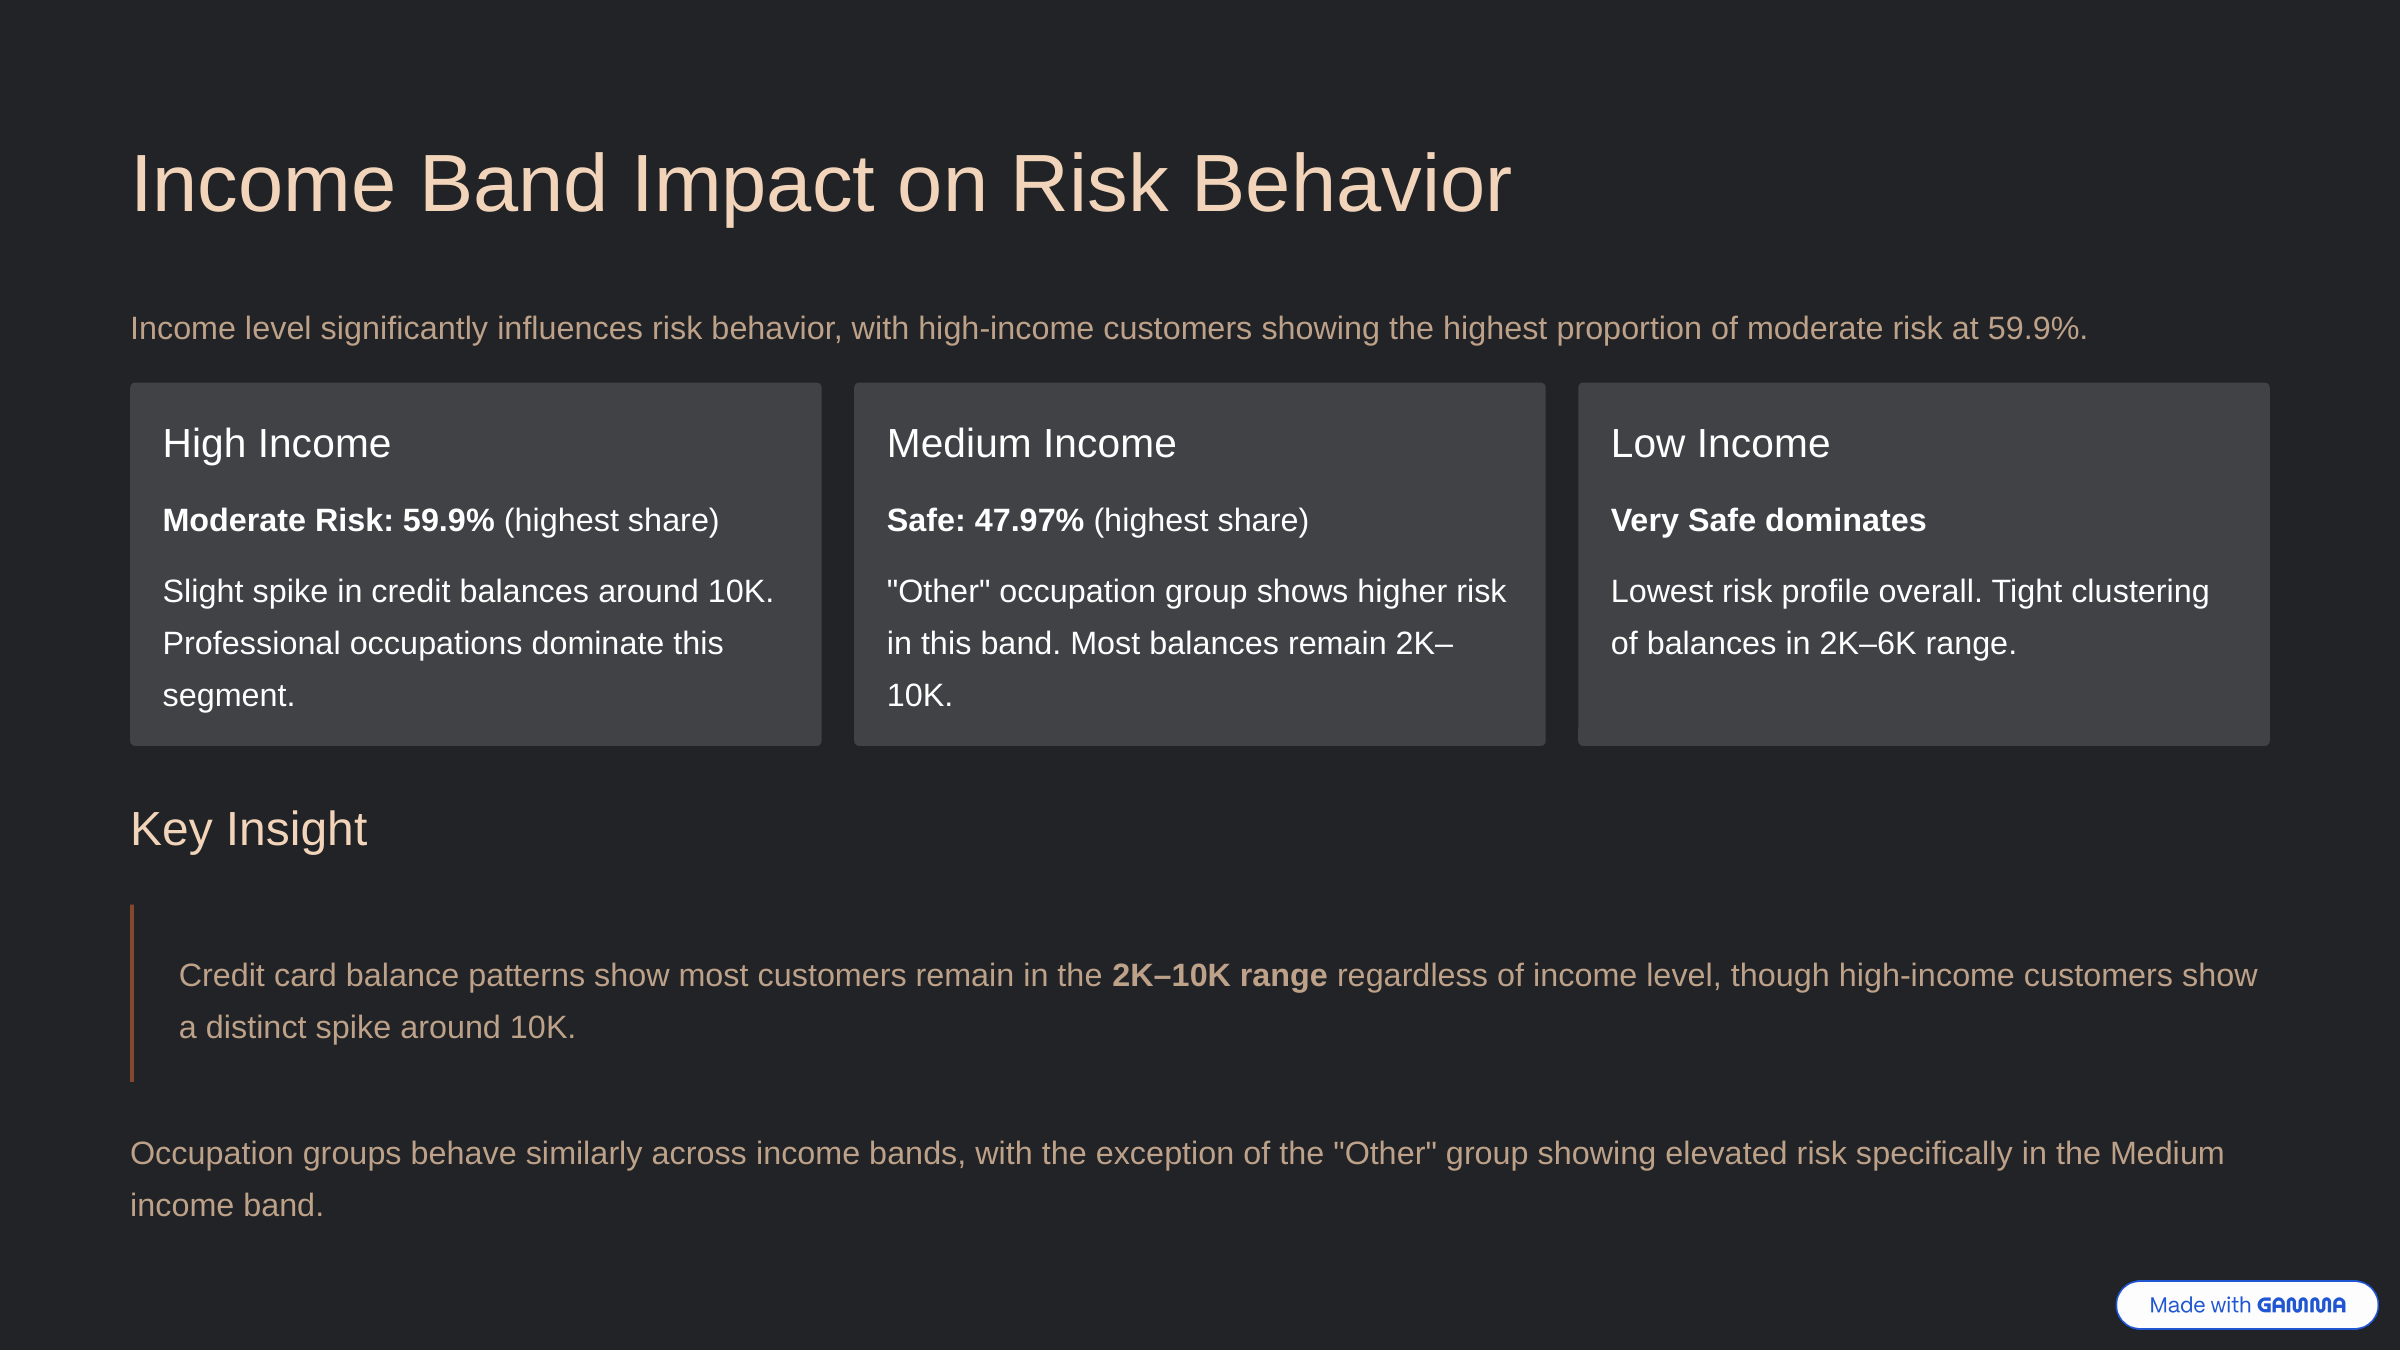

Income Band Impact on Risk Behavior
Income level significantly influences risk behavior, with high-income customers showing the highest proportion of moderate risk at 59.9%.

High Income
Medium Income
Low Income
Moderate Risk: 59.9% (highest share)
Safe: 47.97% (highest share)
Very Safe dominates
Slight spike in credit balances around 10K. Professional occupations dominate this segment.
"Other" occupation group shows higher risk in this band. Most balances remain 2K–10K.
Lowest risk profile overall. Tight clustering of balances in 2K–6K range.
Key Insight

Credit card balance patterns show most customers remain in the 2K–10K range regardless of income level, though high-income customers show a distinct spike around 10K.
Occupation groups behave similarly across income bands, with the exception of the "Other" group showing elevated risk specifically in the Medium income band.